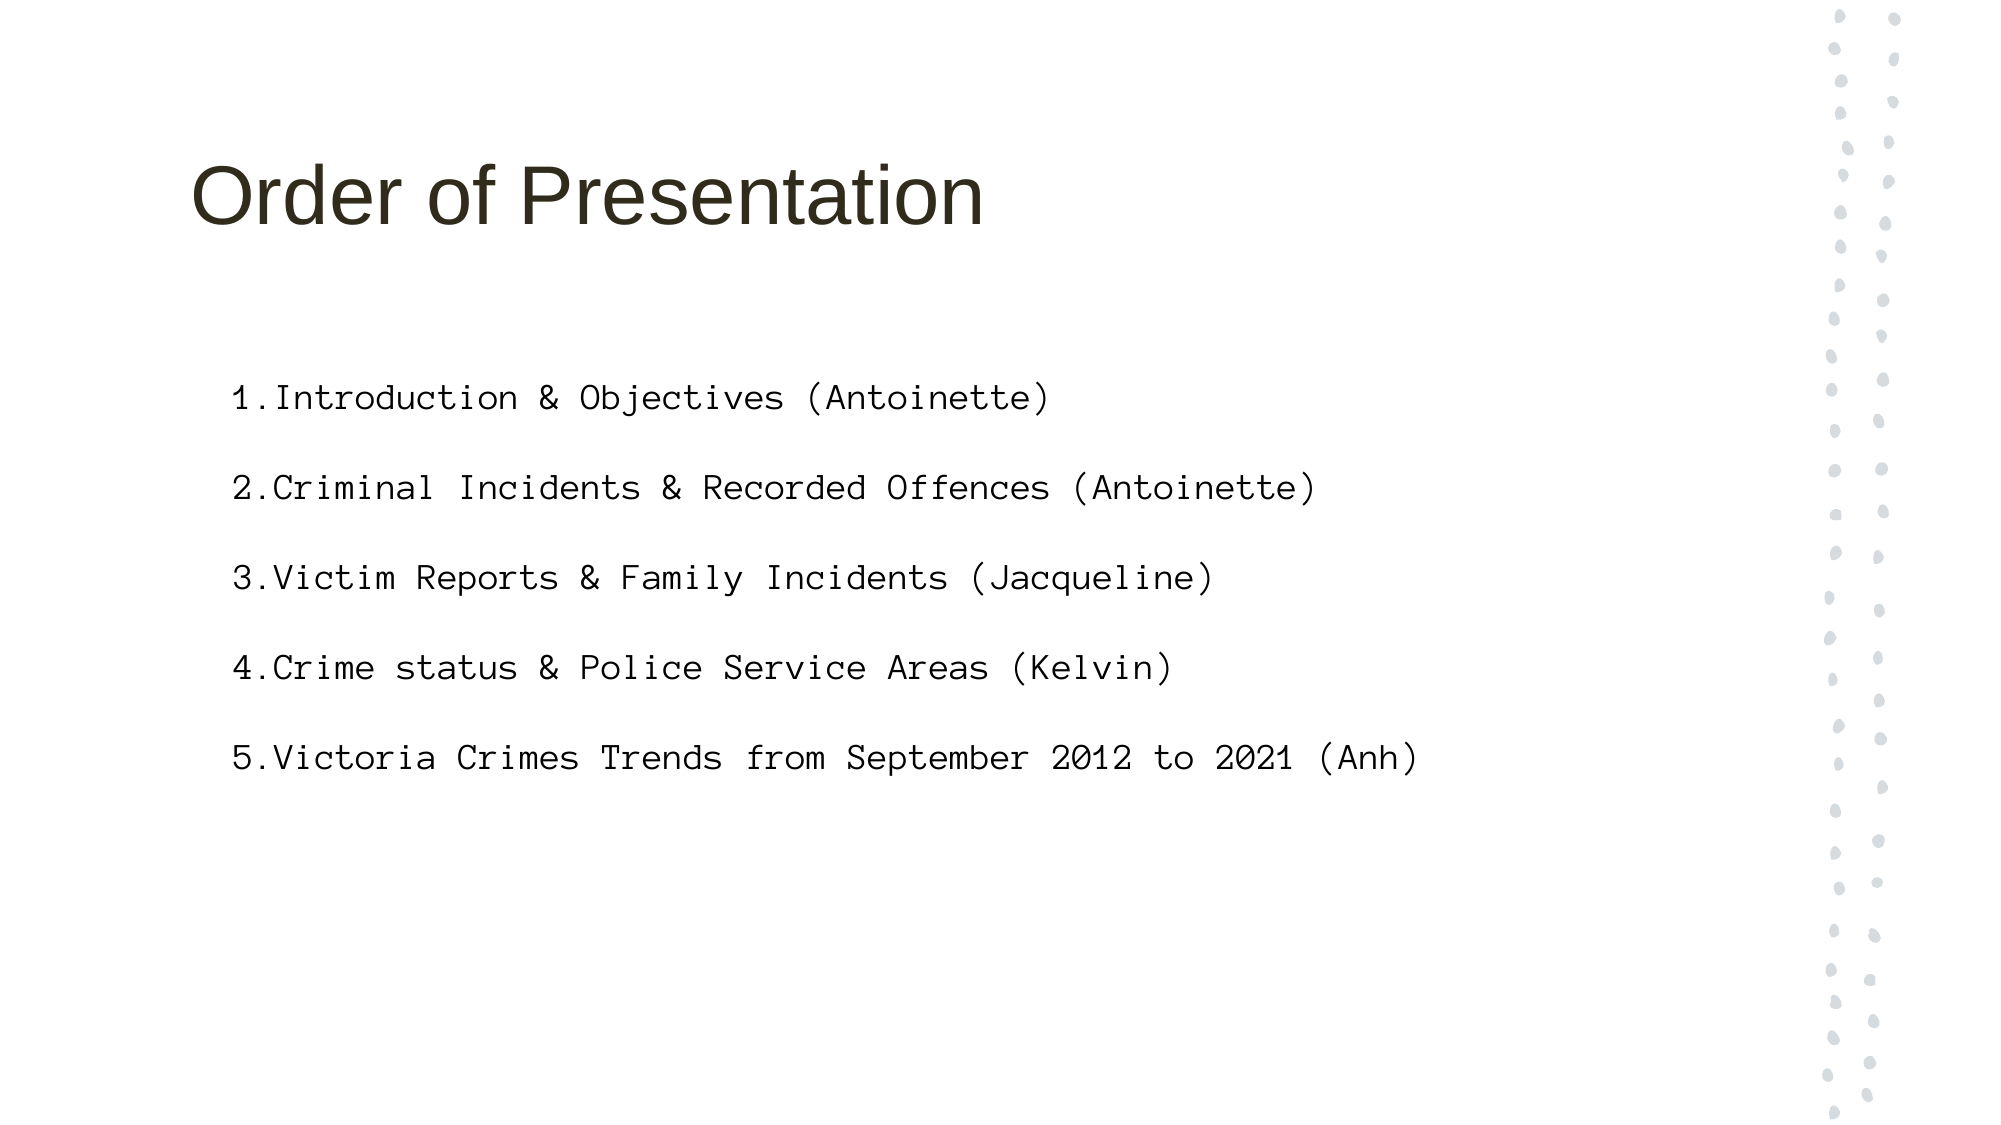

# Order of Presentation
1.Introduction & Objectives (Antoinette)
2.Criminal Incidents & Recorded Offences (Antoinette)
3.Victim Reports & Family Incidents (Jacqueline)
4.Crime status & Police Service Areas (Kelvin)
5.Victoria Crimes Trends from September 2012 to 2021 (Anh)